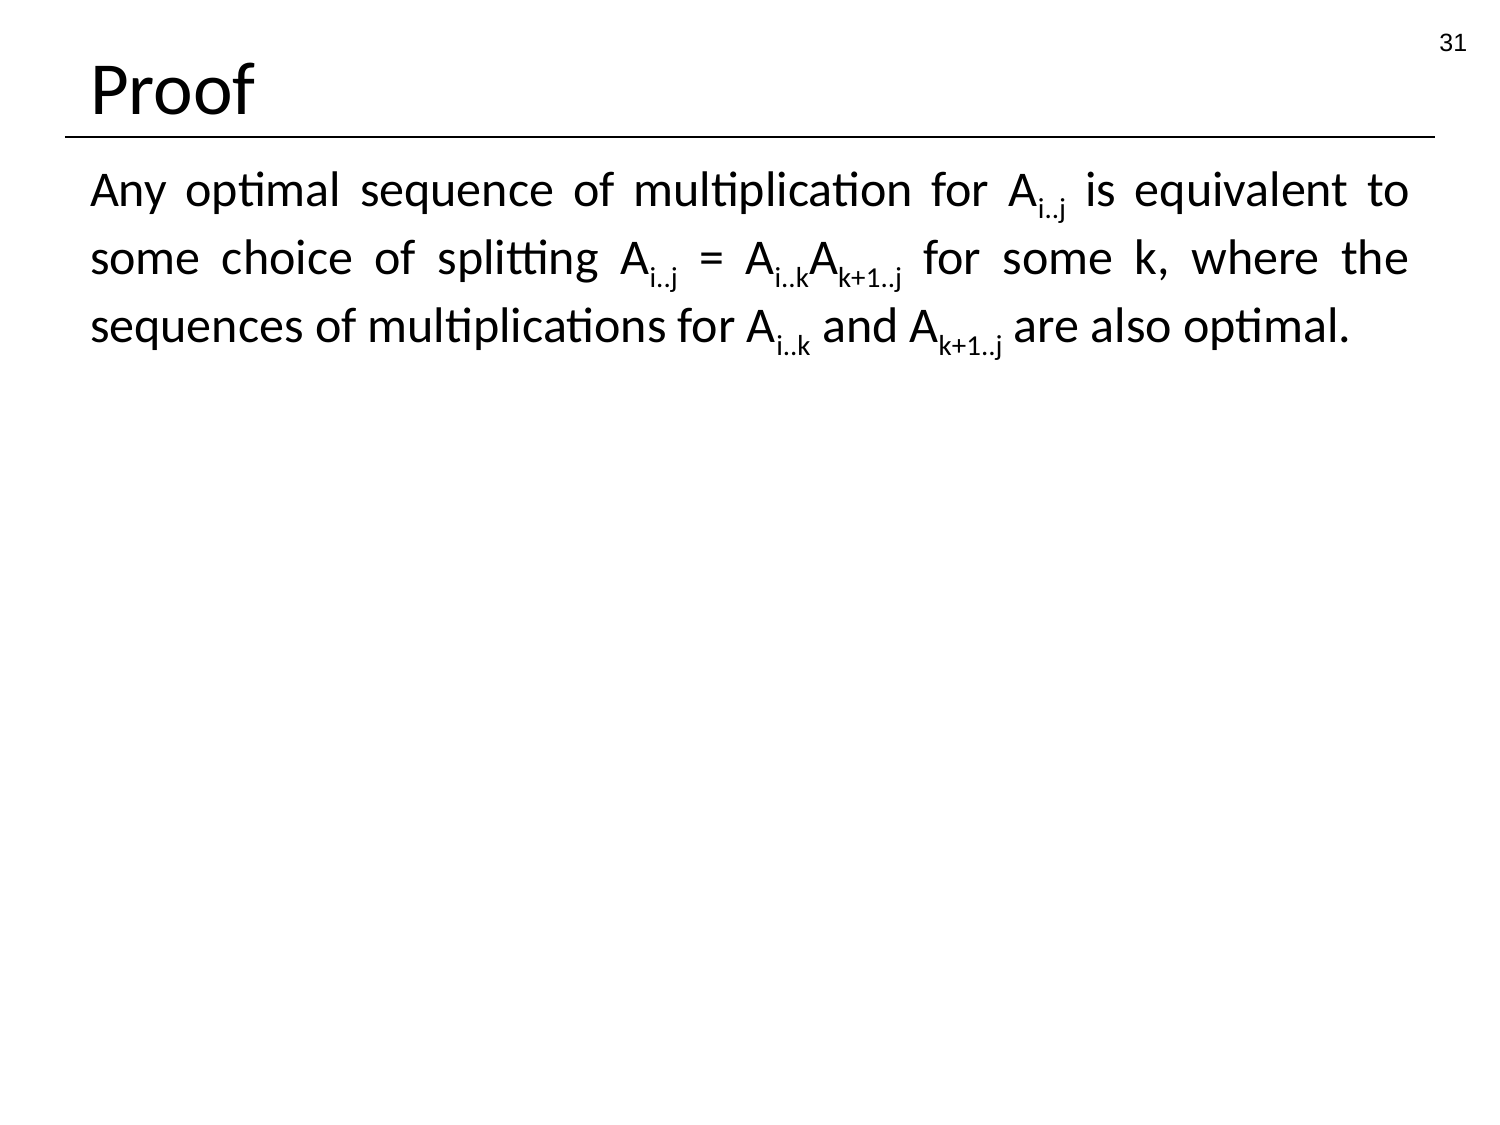

31
# Proof
Any optimal sequence of multiplication for Ai..j is equivalent to some choice of splitting Ai..j = Ai..kAk+1..j for some k, where the sequences of multiplications for Ai..k and Ak+1..j are also optimal.